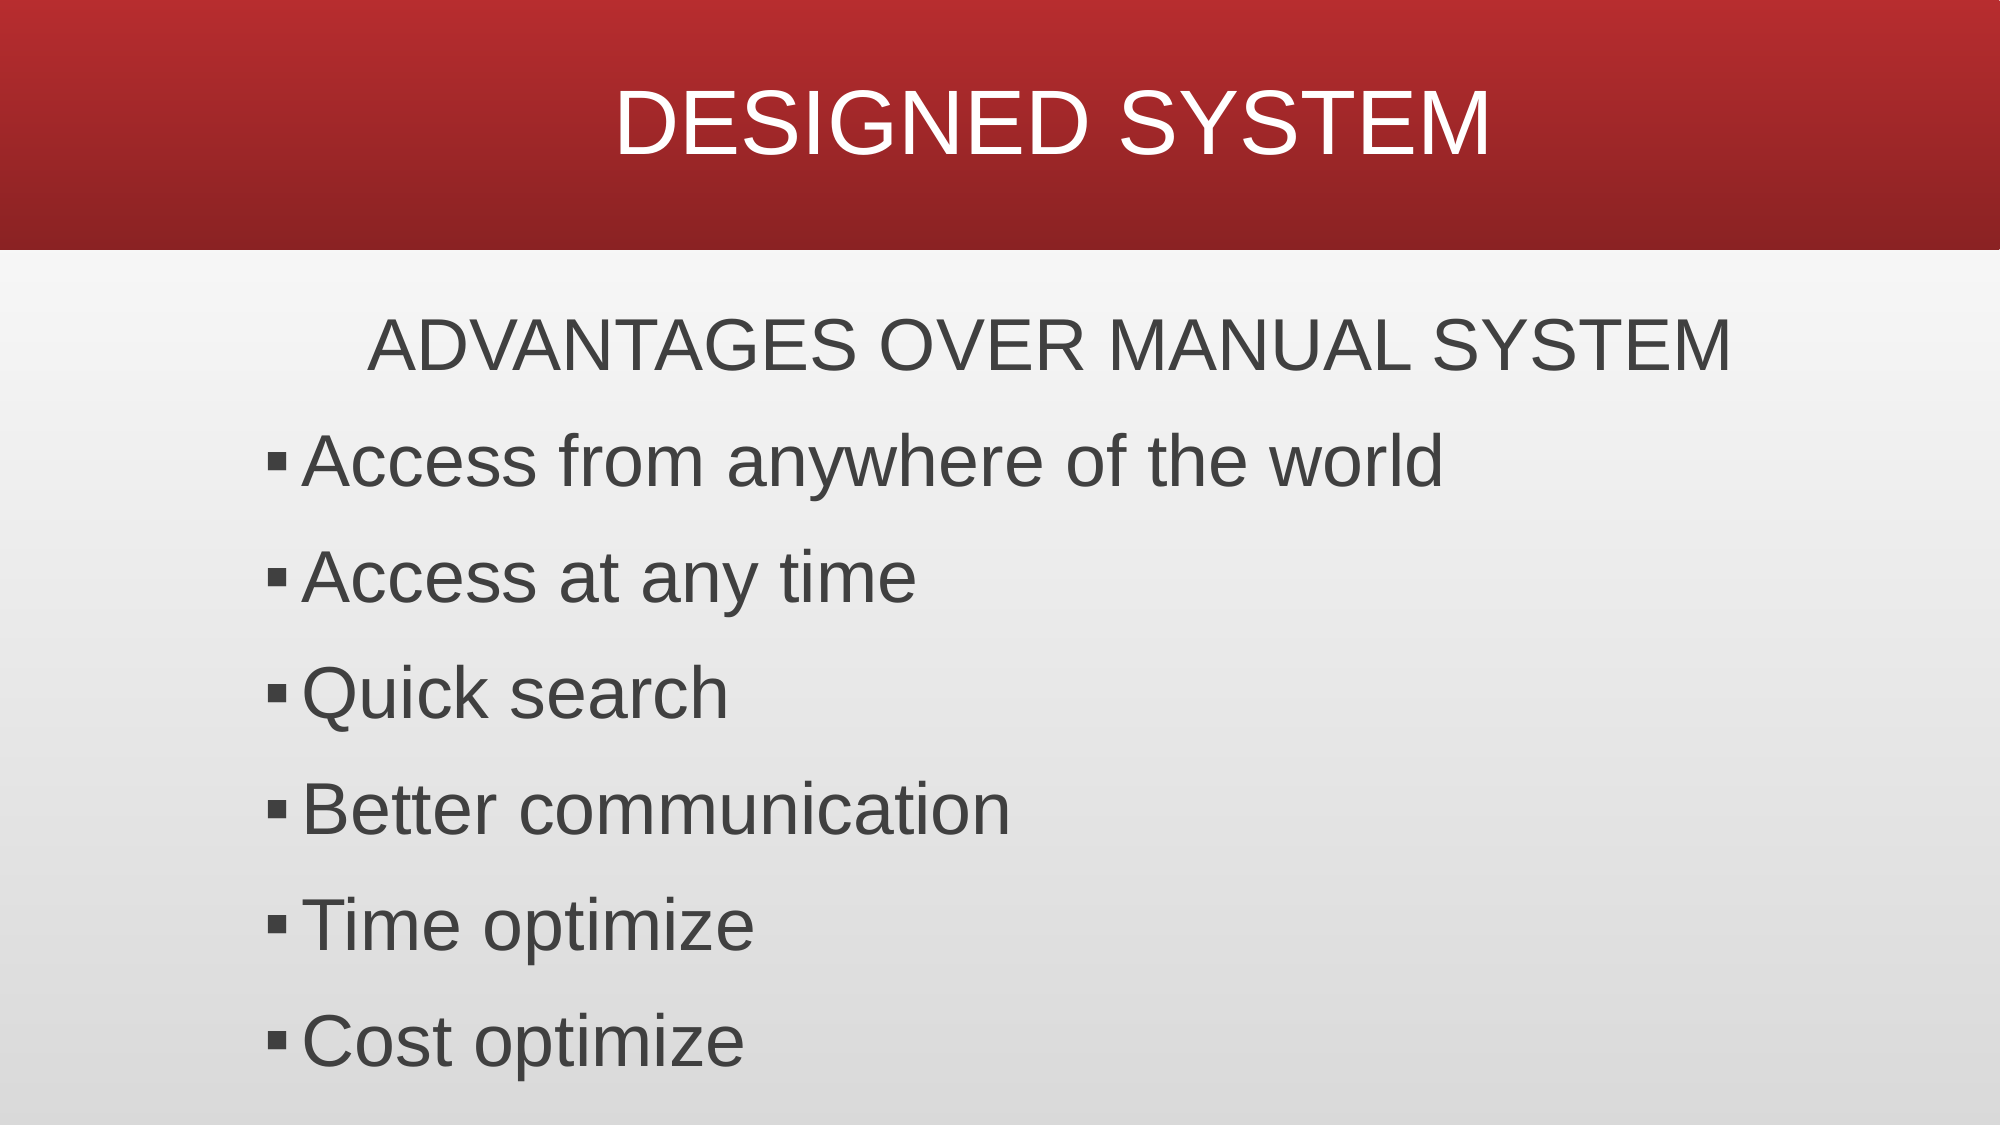

# DESIGNED SYSTEM
     ADVANTAGES OVER MANUAL SYSTEM
Access from anywhere of the world
Access at any time
Quick search
Better communication
Time optimize
Cost optimize